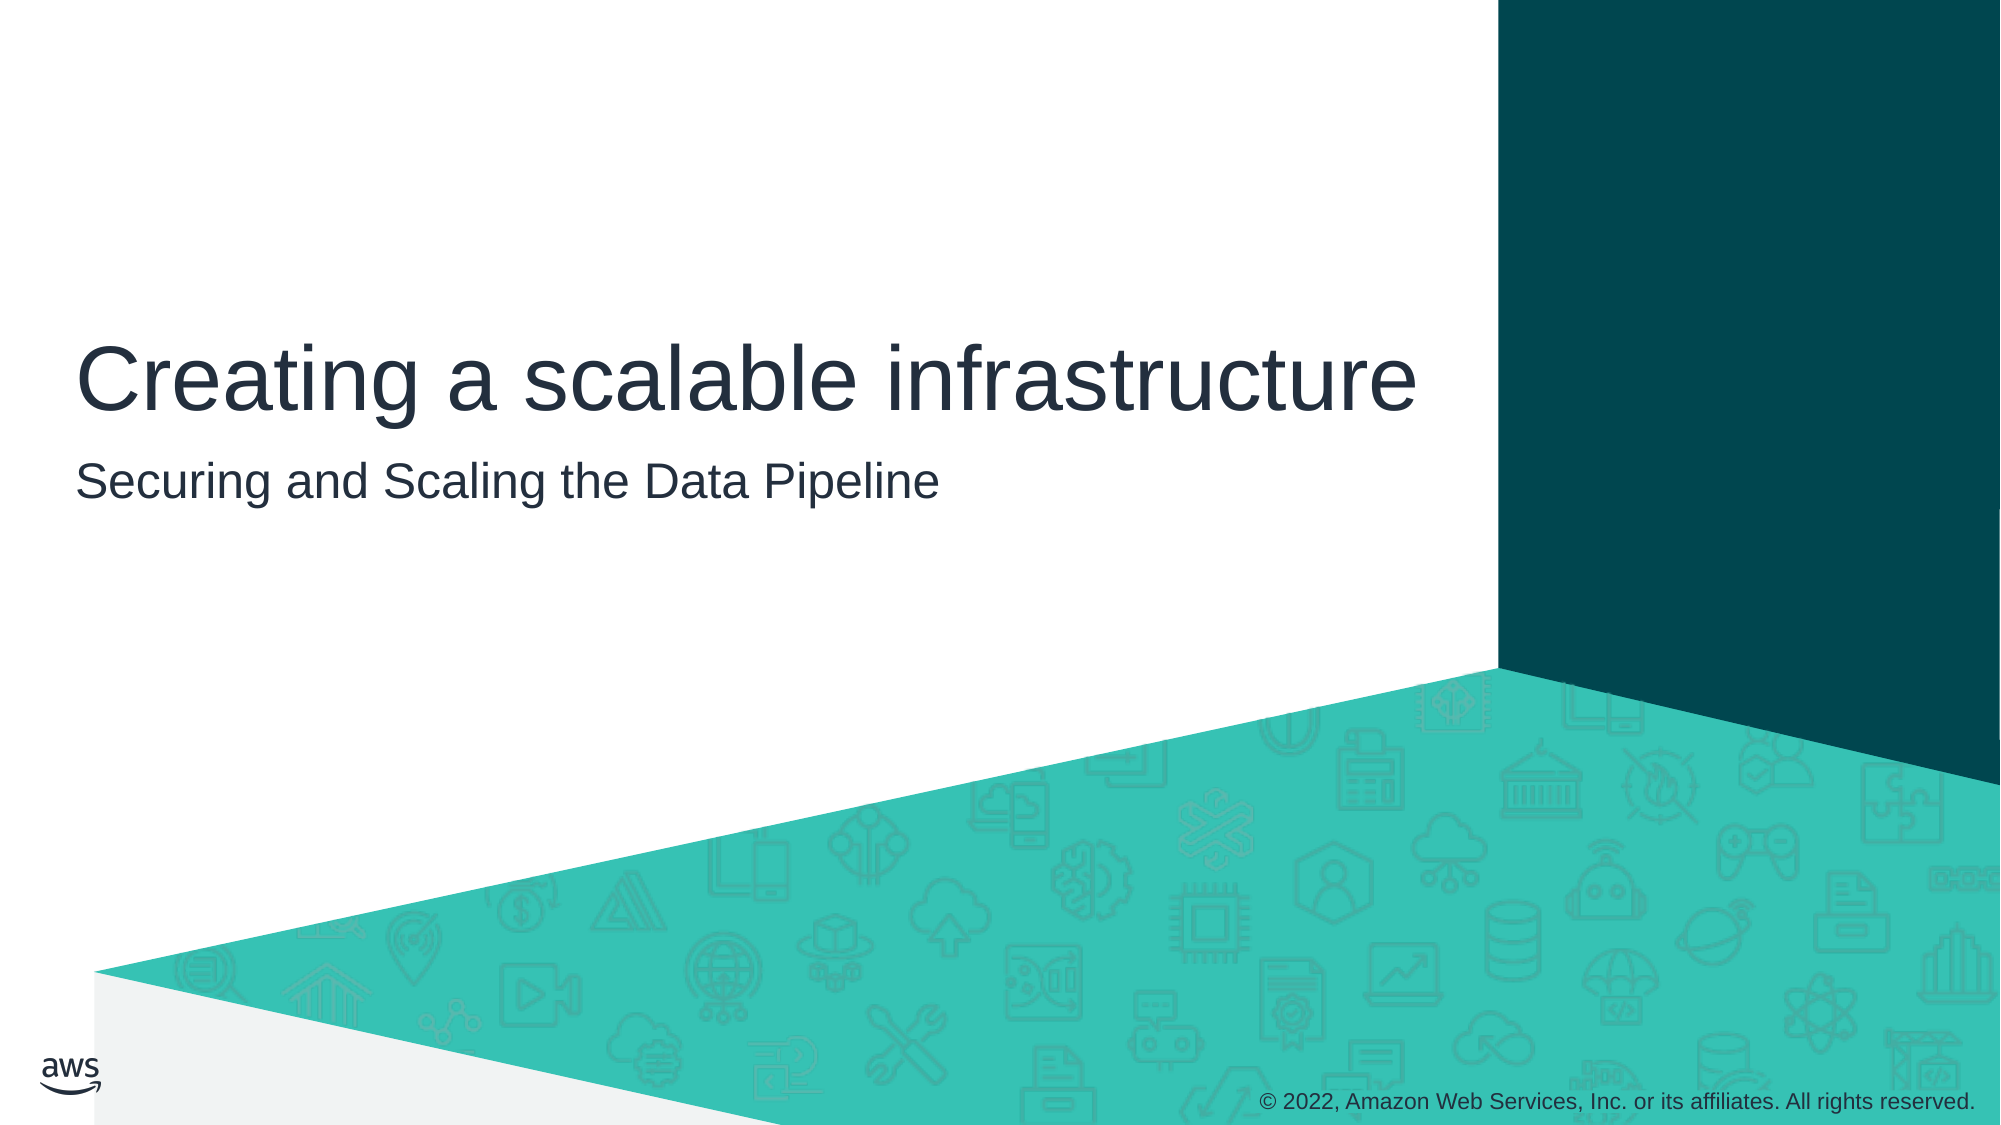

# Creating a scalable infrastructure
Securing and Scaling the Data Pipeline